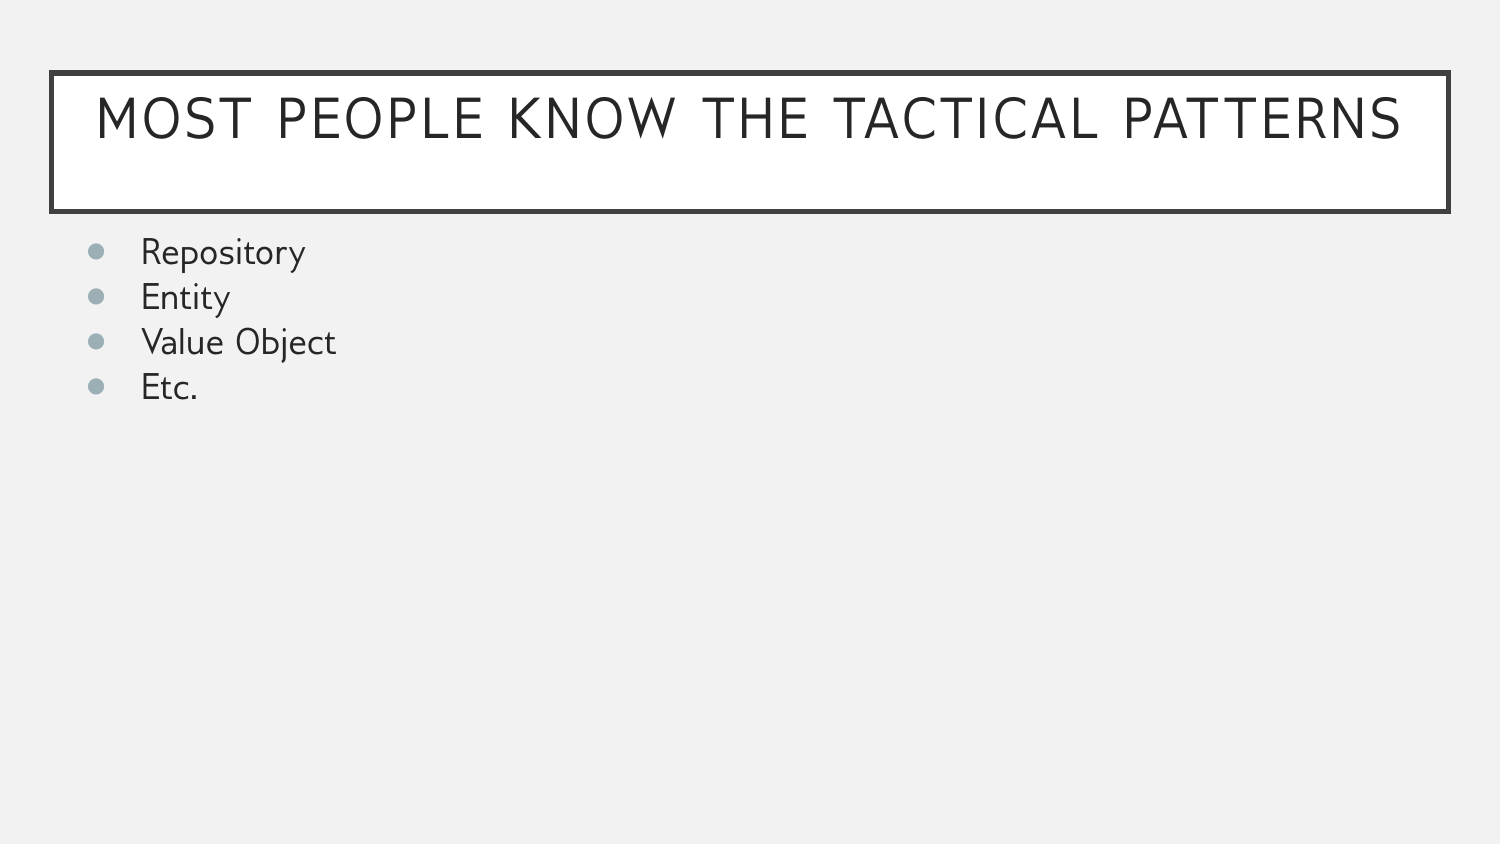

# Most people know the tactical patterns
Repository
Entity
Value Object
Etc.